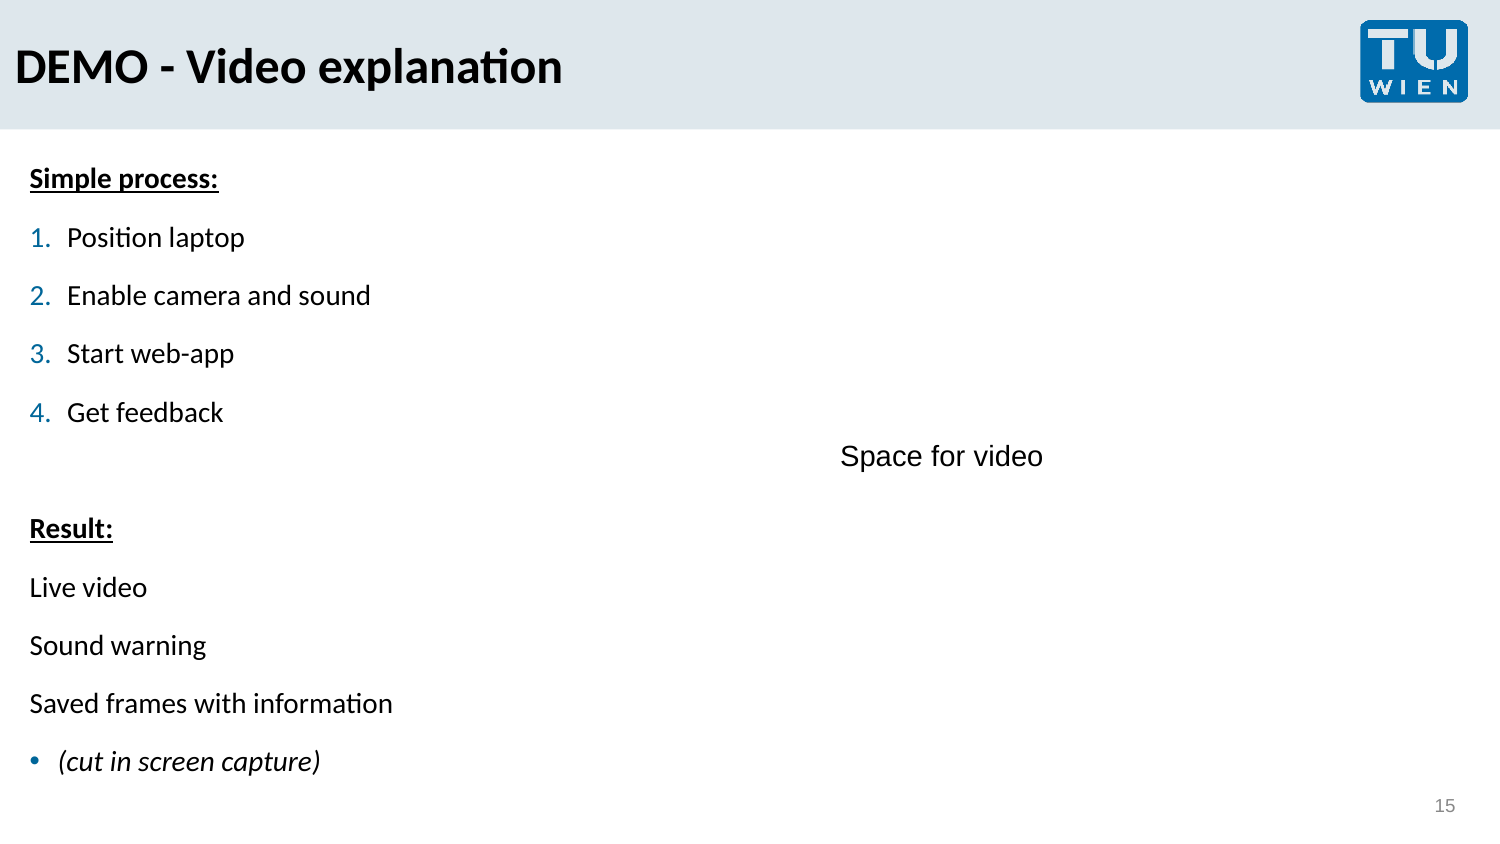

# DEMO - Video explanation
Simple process:
Position laptop
Enable camera and sound
Start web-app
Get feedback

Result:
Live video
Sound warning
Saved frames with information
(cut in screen capture)
Space for video
15